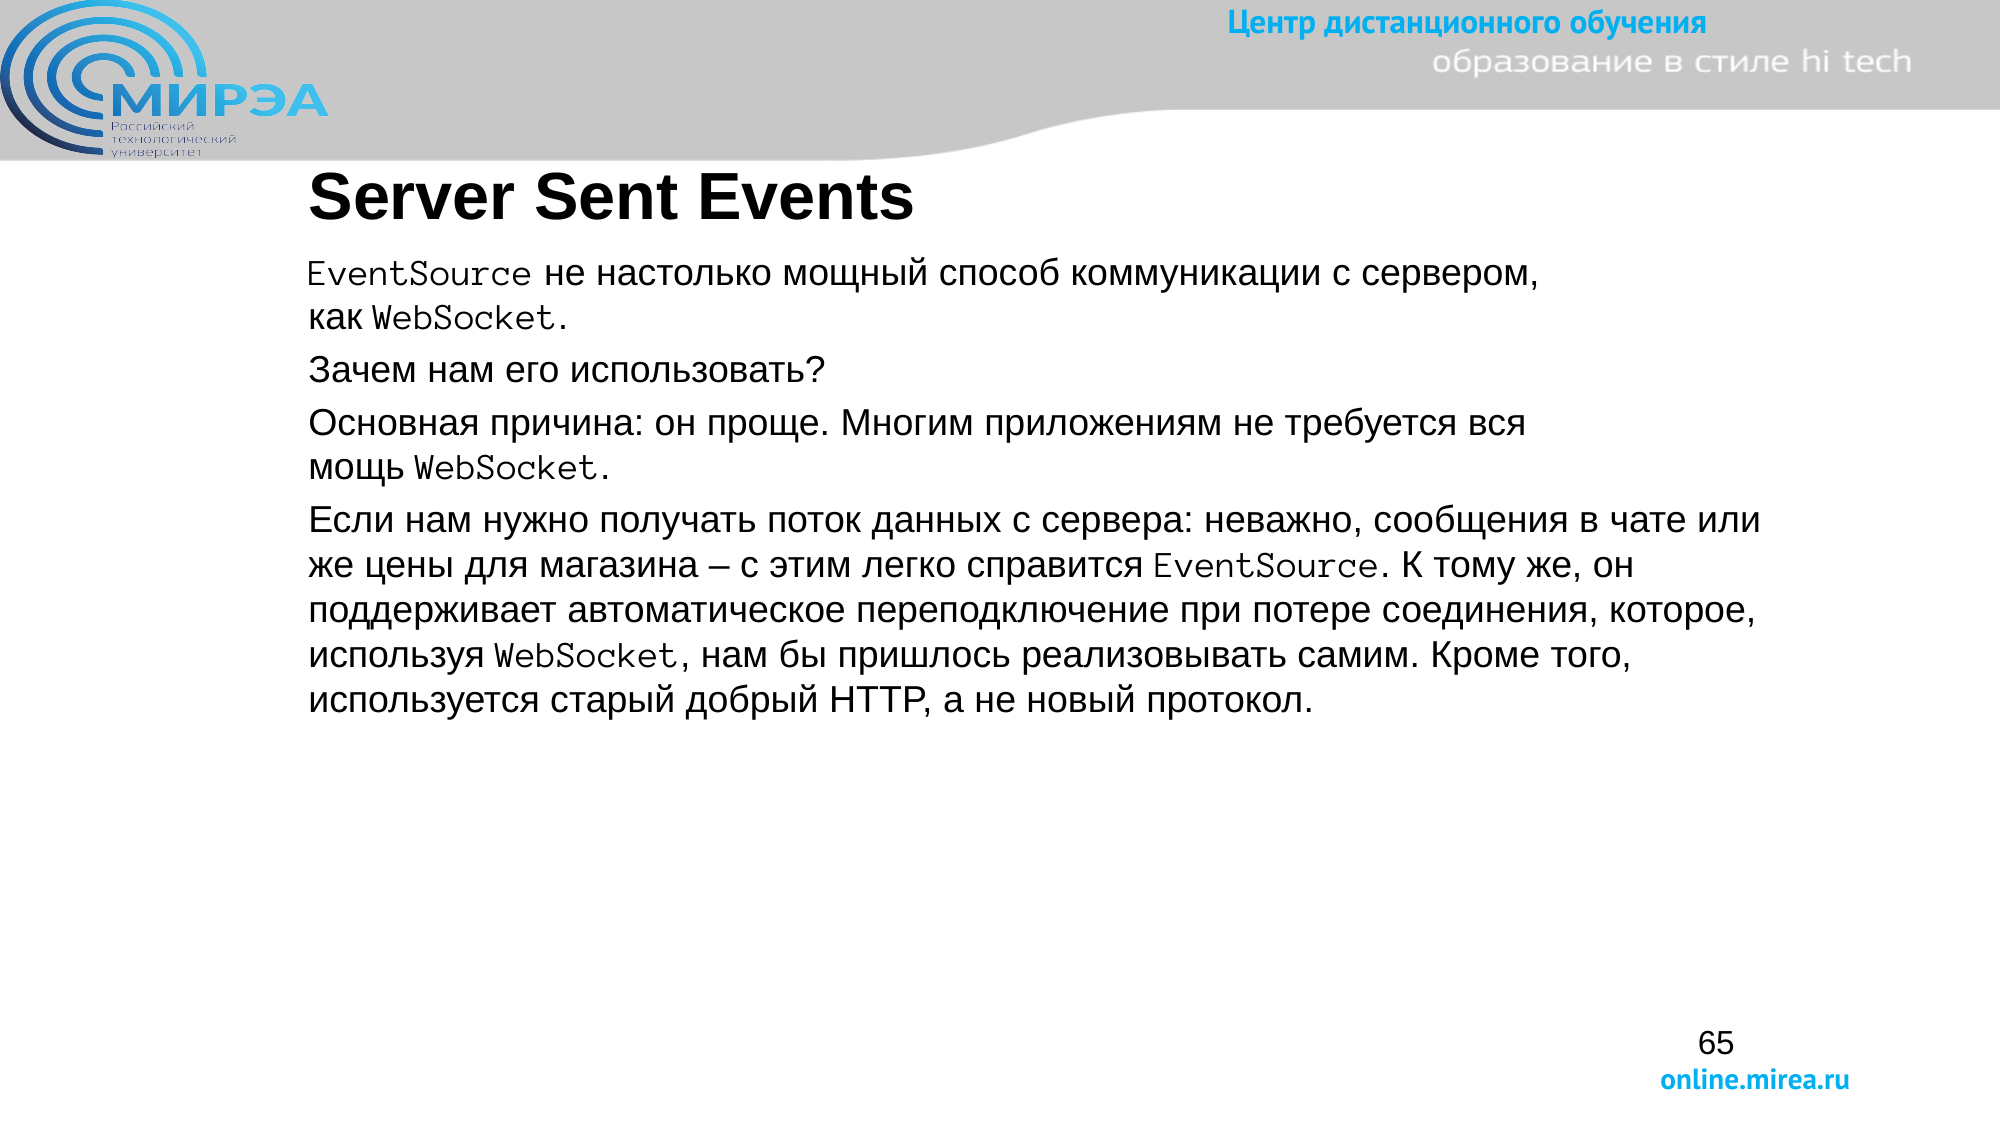

Server Sent Events
EventSource не настолько мощный способ коммуникации с сервером, как WebSocket.
Зачем нам его использовать?
Основная причина: он проще. Многим приложениям не требуется вся мощь WebSocket.
Если нам нужно получать поток данных с сервера: неважно, сообщения в чате или же цены для магазина – с этим легко справится EventSource. К тому же, он поддерживает автоматическое переподключение при потере соединения, которое, используя WebSocket, нам бы пришлось реализовывать самим. Кроме того, используется старый добрый HTTP, а не новый протокол.

65